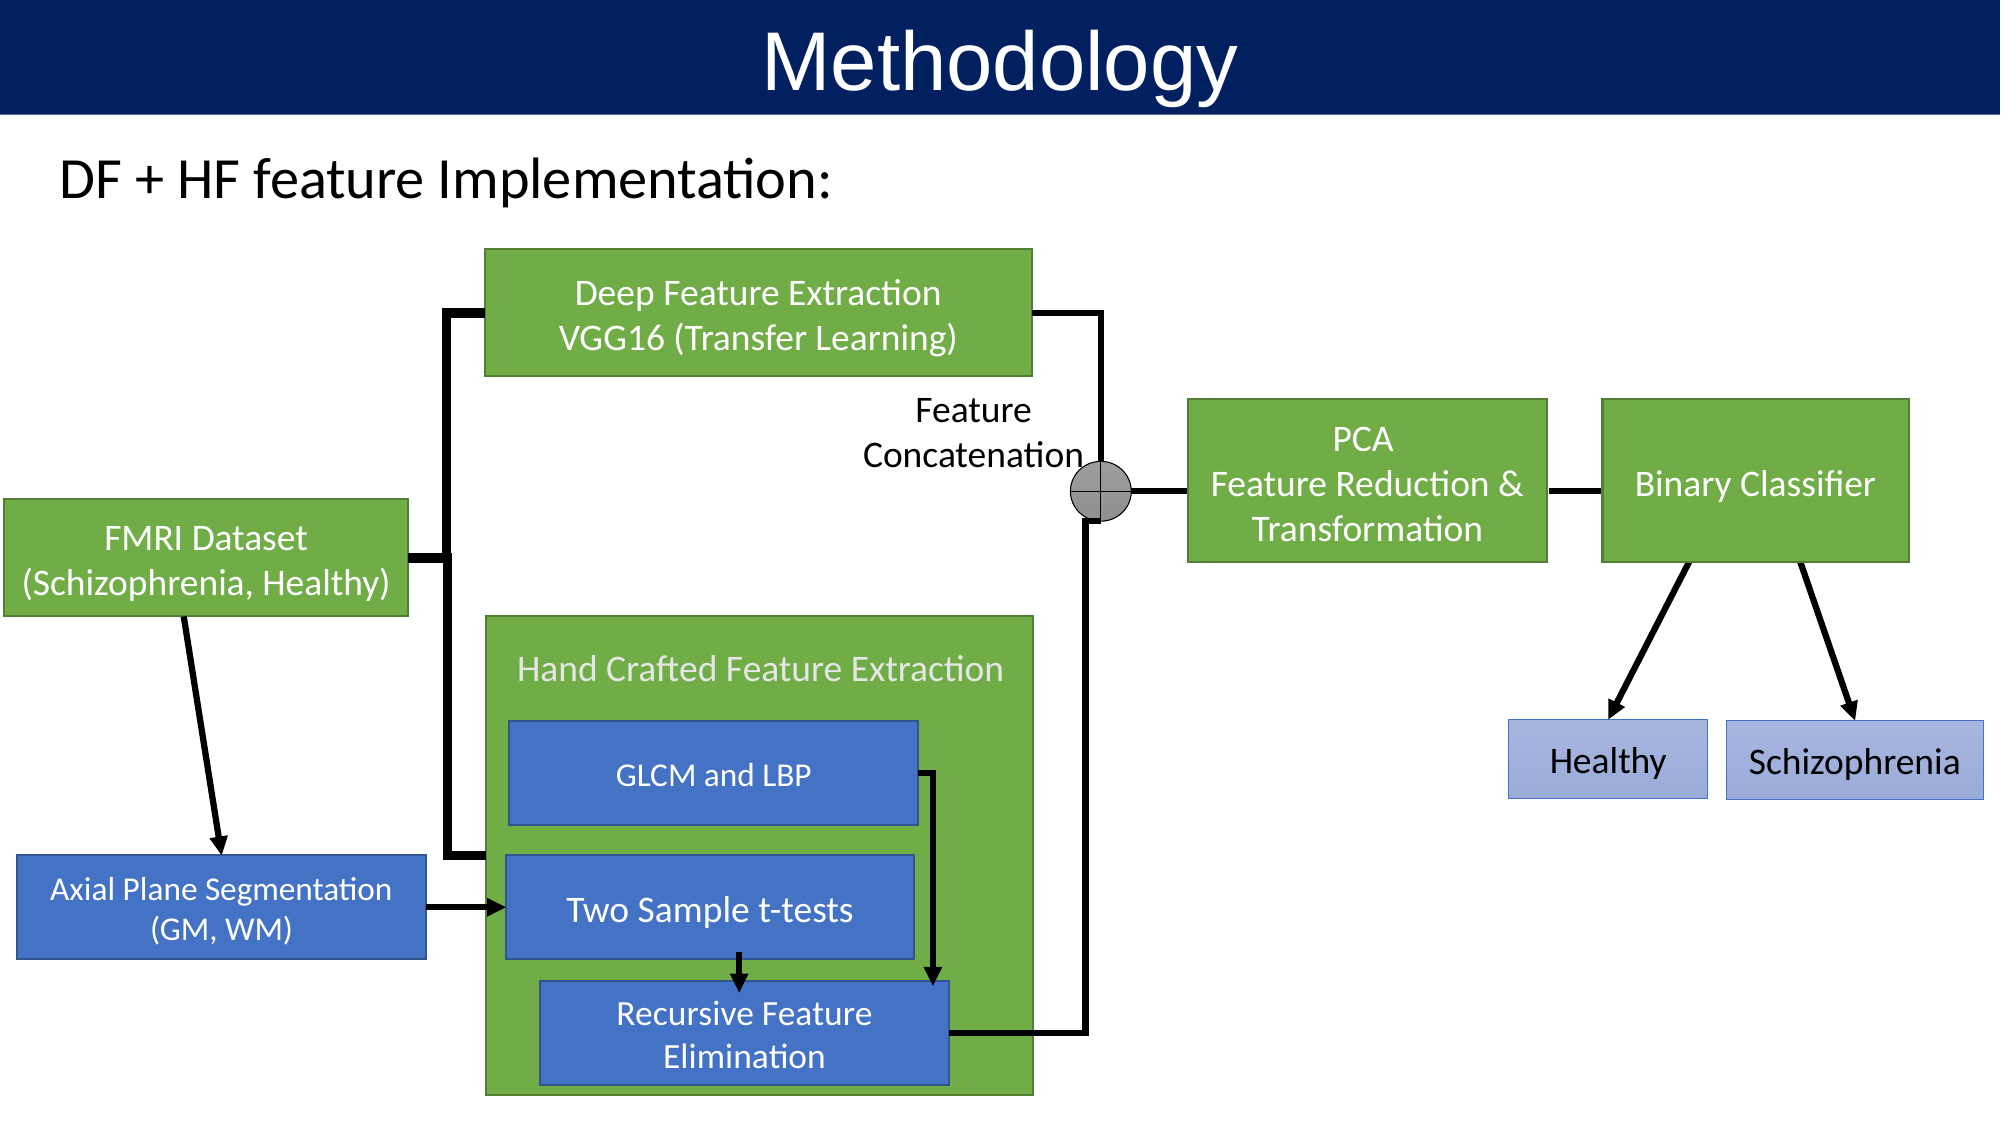

Methodology
 DF + HF feature Implementation:
Deep Feature Extraction
VGG16 (Transfer Learning)
Feature Concatenation
PCA
Feature Reduction &
Transformation
Binary Classifier

FMRI Dataset
(Schizophrenia, Healthy)

Hand Crafted Feature Extraction
Healthy
Schizophrenia
GLCM and LBP
Axial Plane Segmentation
(GM, WM)
Two Sample t-tests
Recursive Feature Elimination